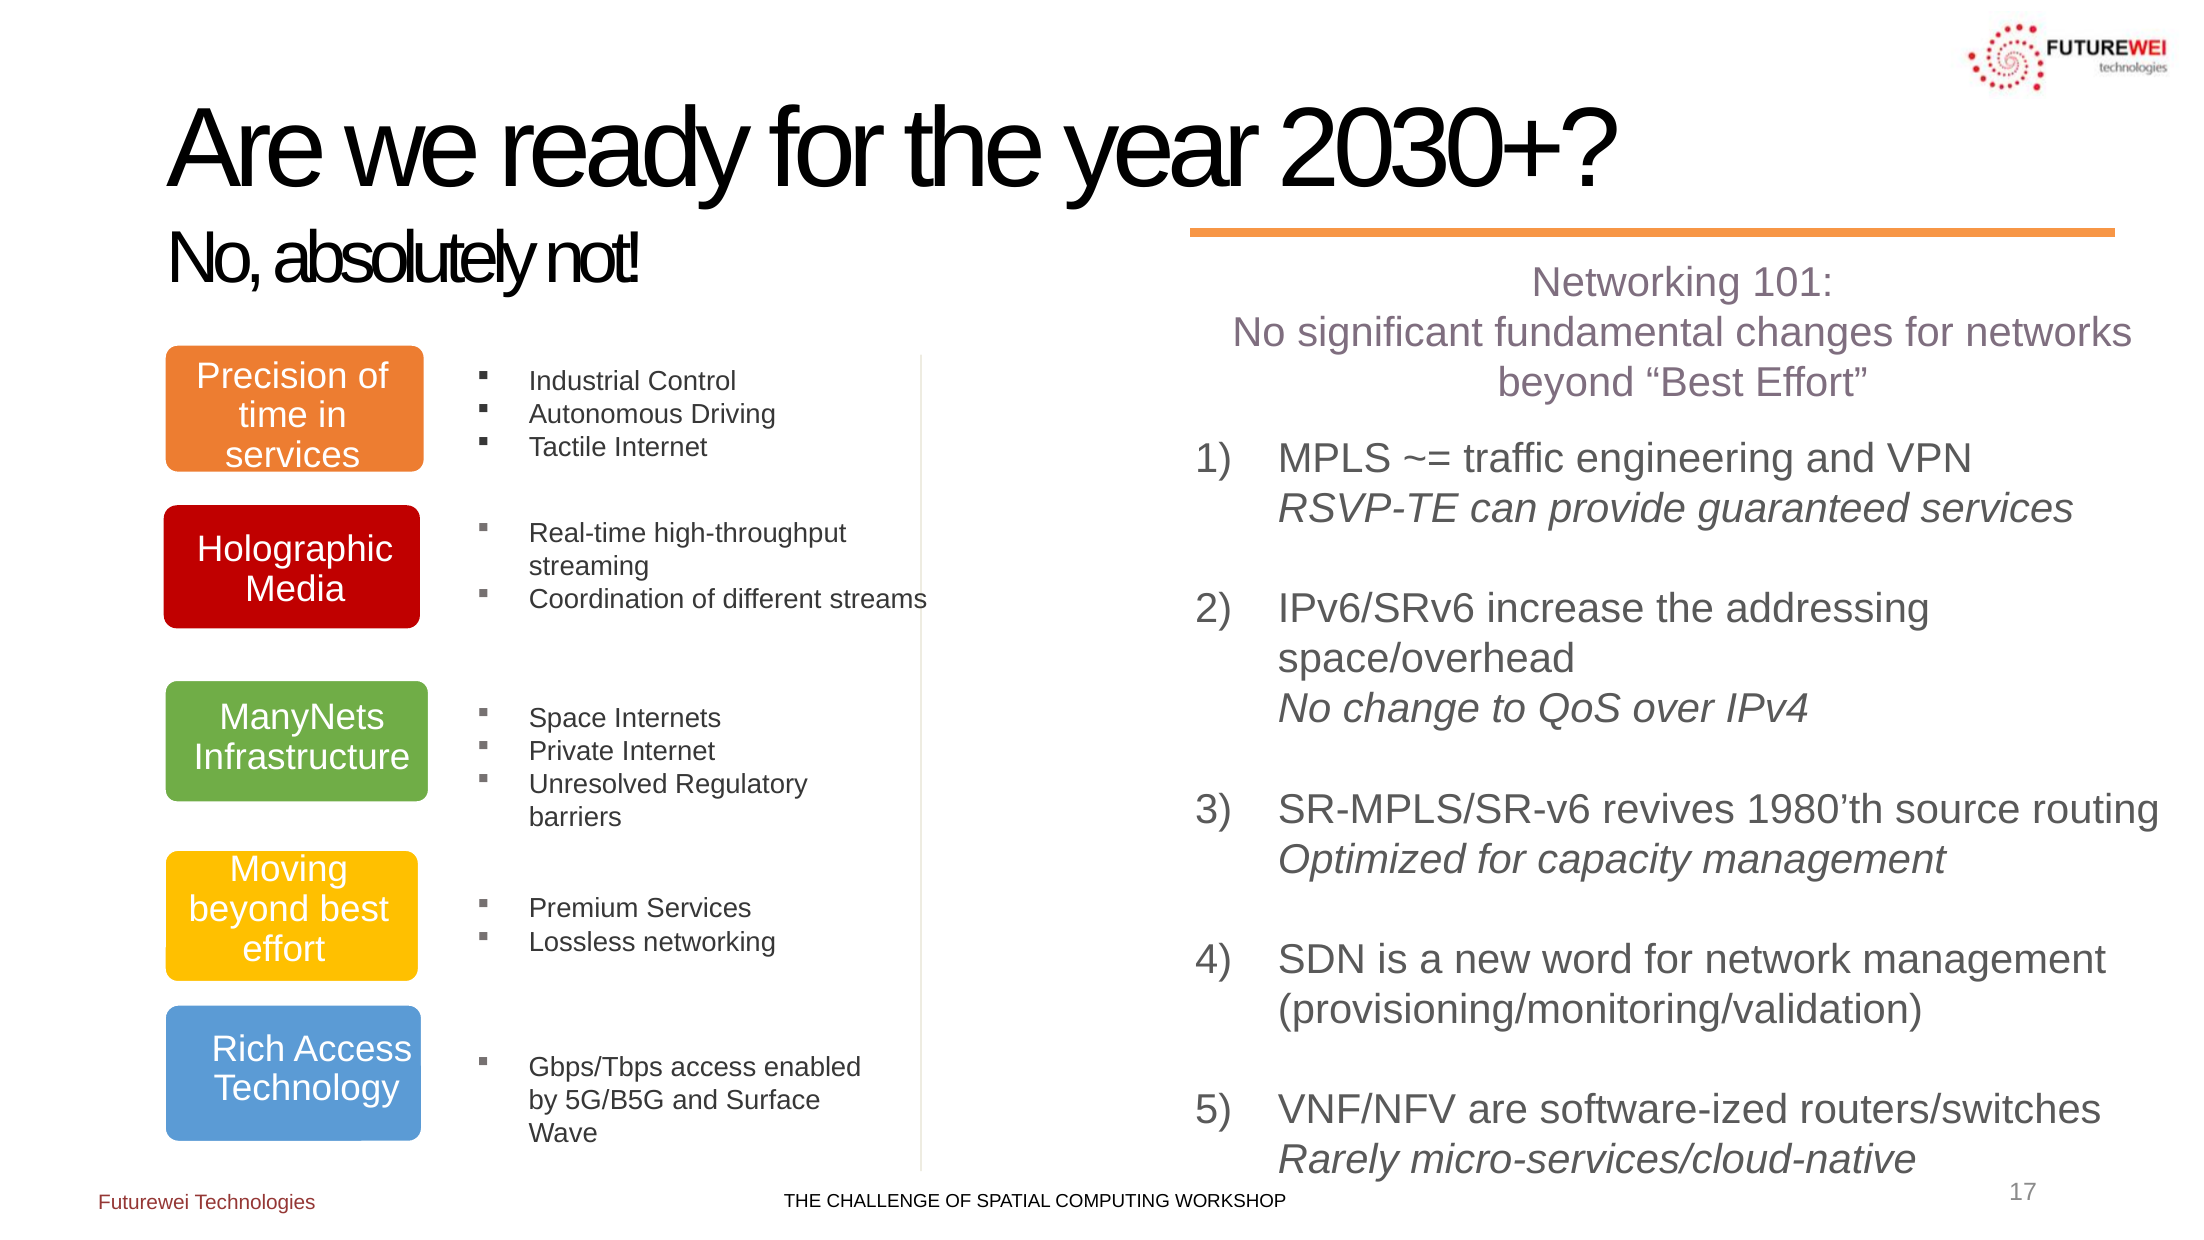

# Are we ready for the year 2030+? No, absolutely not!
Networking 101:
No significant fundamental changes for networks beyond “Best Effort”

Precision of time in services

Holographic Media
ManyNets Infrastructure

Moving beyond best effort

Rich Access Technology

Industrial Control
Autonomous Driving
Tactile Internet
Real-time high-throughput streaming
Coordination of different streams
Space Internets
Private Internet
Unresolved Regulatory barriers
Premium Services
Lossless networking
Gbps/Tbps access enabled by 5G/B5G and Surface Wave
MPLS ~= traffic engineering and VPN
RSVP-TE can provide guaranteed services

IPv6/SRv6 increase the addressing space/overhead
No change to QoS over IPv4
SR-MPLS/SR-v6 revives 1980’th source routing
Optimized for capacity management
SDN is a new word for network management (provisioning/monitoring/validation)

VNF/NFV are software-ized routers/switches
Rarely micro-services/cloud-native
17